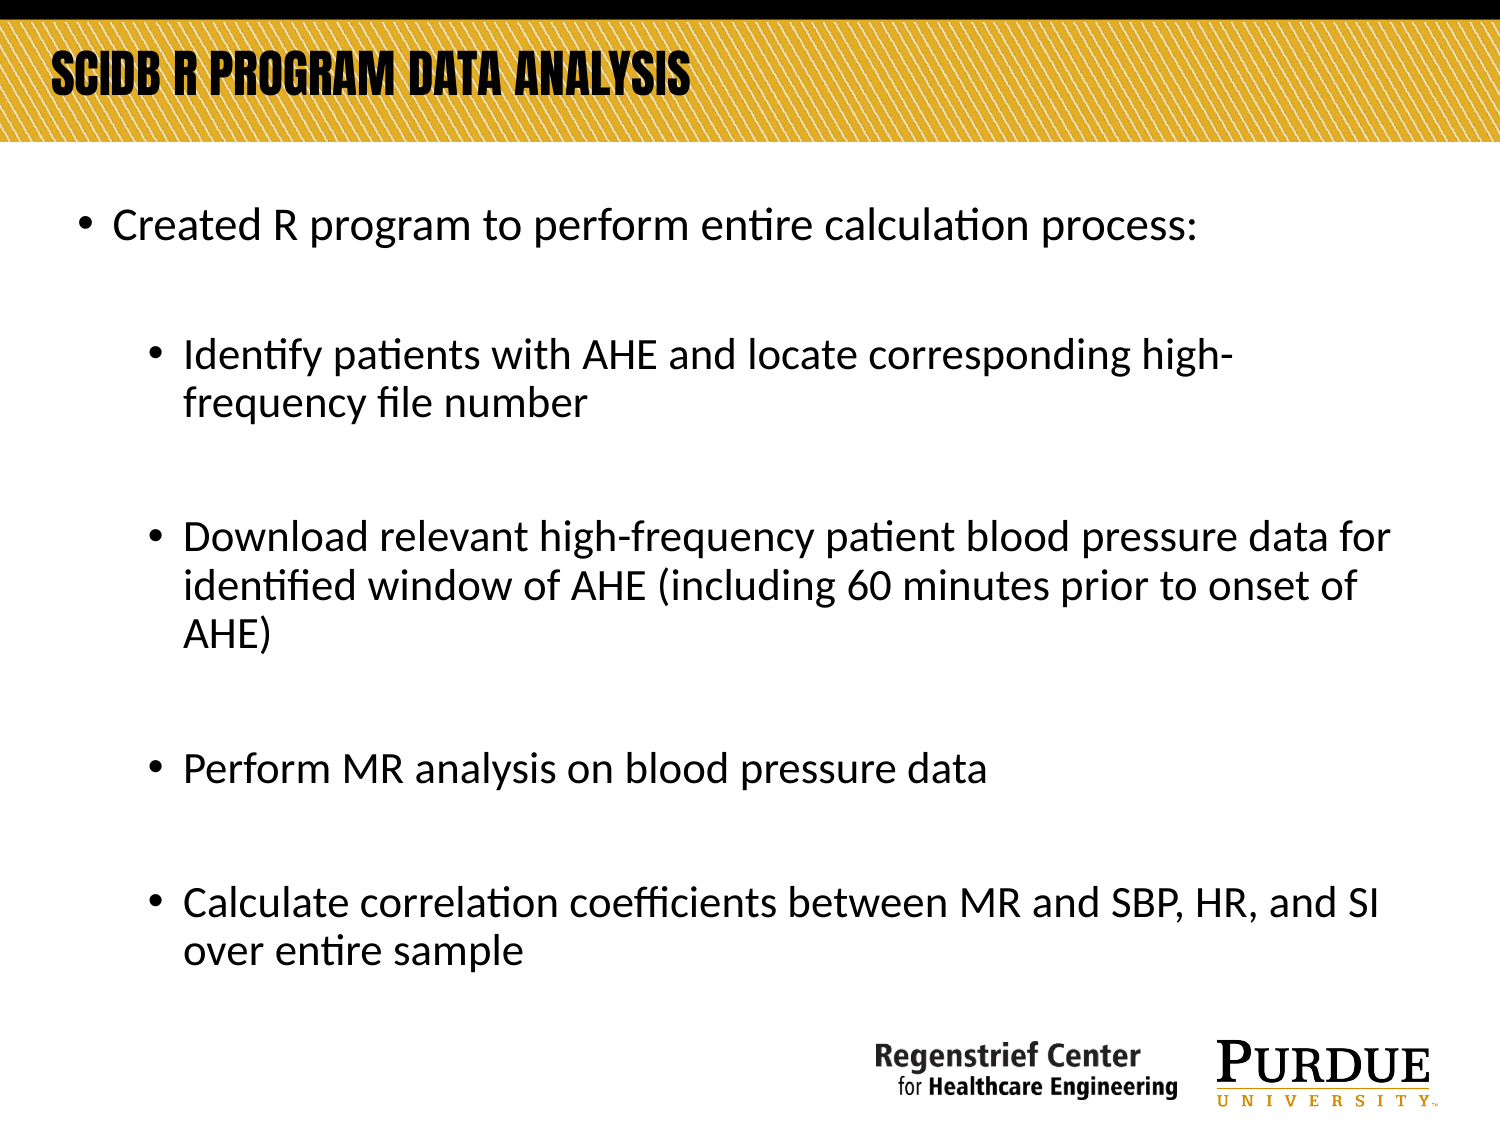

SCIDB R Program Data Analysis
Created R program to perform entire calculation process:

Identify patients with AHE and locate corresponding high-frequency file number

Download relevant high-frequency patient blood pressure data for identified window of AHE (including 60 minutes prior to onset of AHE)

Perform MR analysis on blood pressure data

Calculate correlation coefficients between MR and SBP, HR, and SI over entire sample